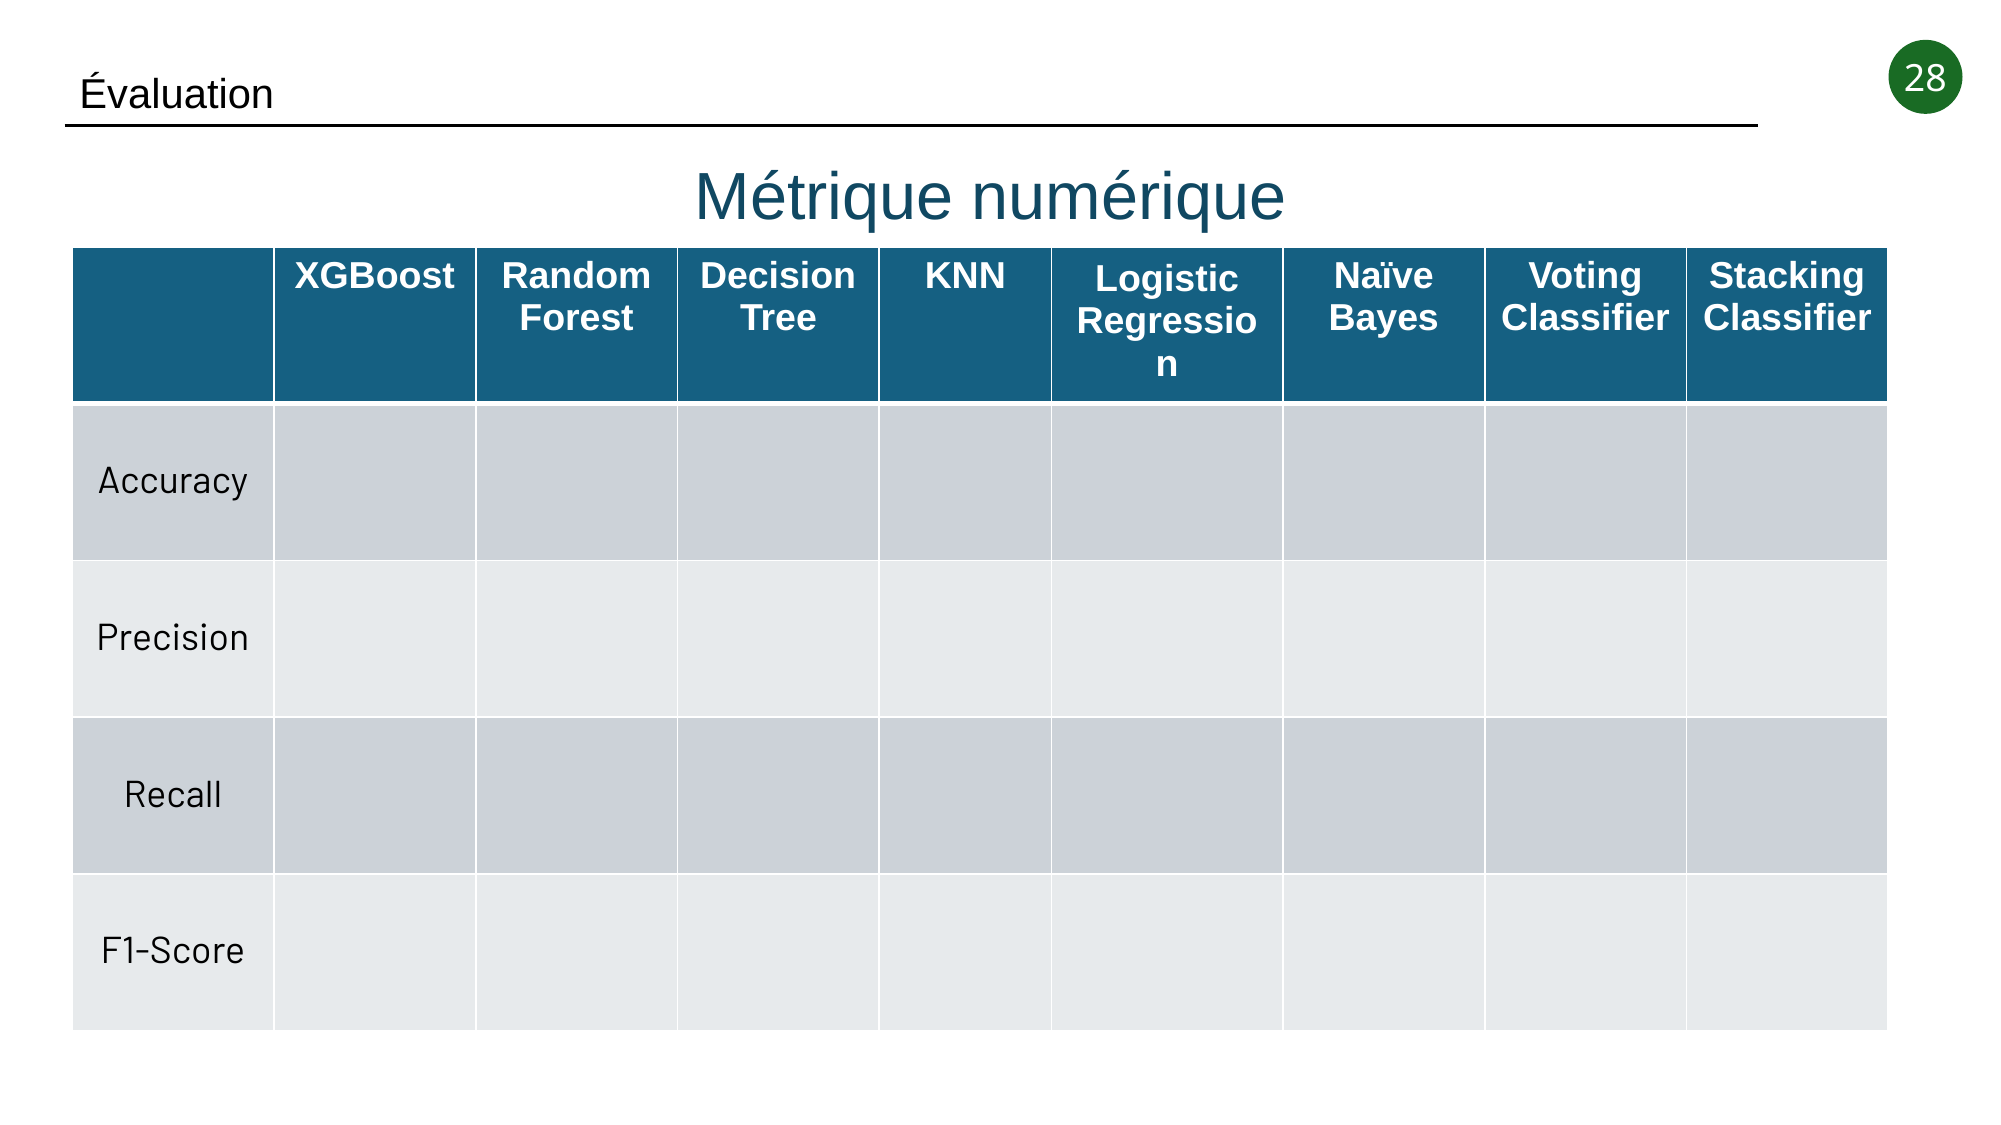

28
Évaluation
Métrique numérique
|  | XGBoost | Random Forest | Decision Tree | KNN | Logistic Regression | Naïve Bayes | Voting Classifier | Stacking Classifier |
| --- | --- | --- | --- | --- | --- | --- | --- | --- |
| Accuracy |  |  |  |  |  |  |  |  |
| Precision |  |  |  |  |  |  |  |  |
| Recall |  |  |  |  |  |  |  |  |
| F1-Score |  |  |  |  |  |  |  |  |